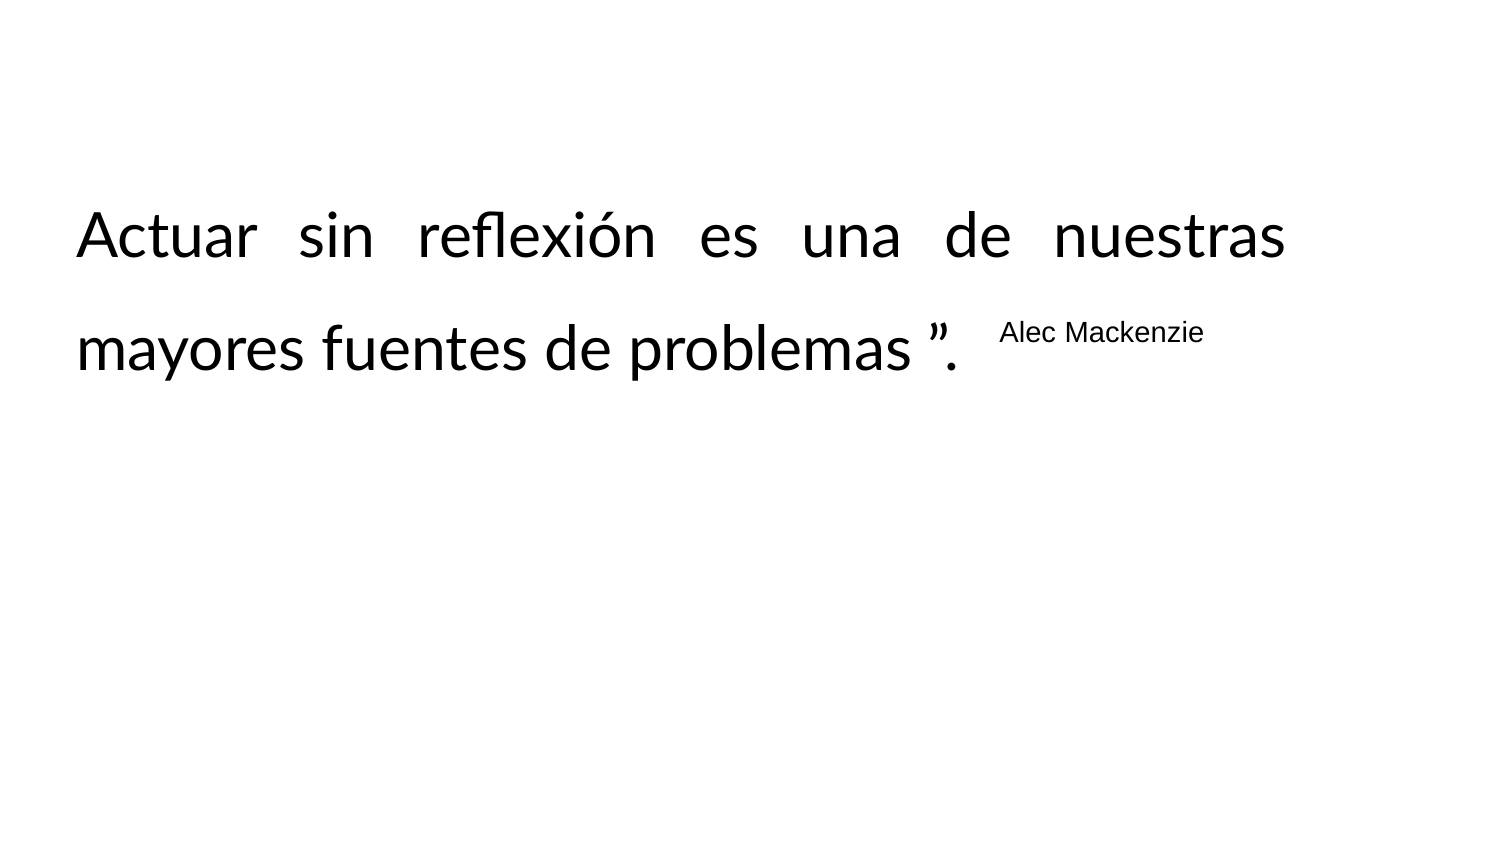

Actuar sin reflexión es una de nuestras mayores fuentes de problemas ”.
Alec Mackenzie